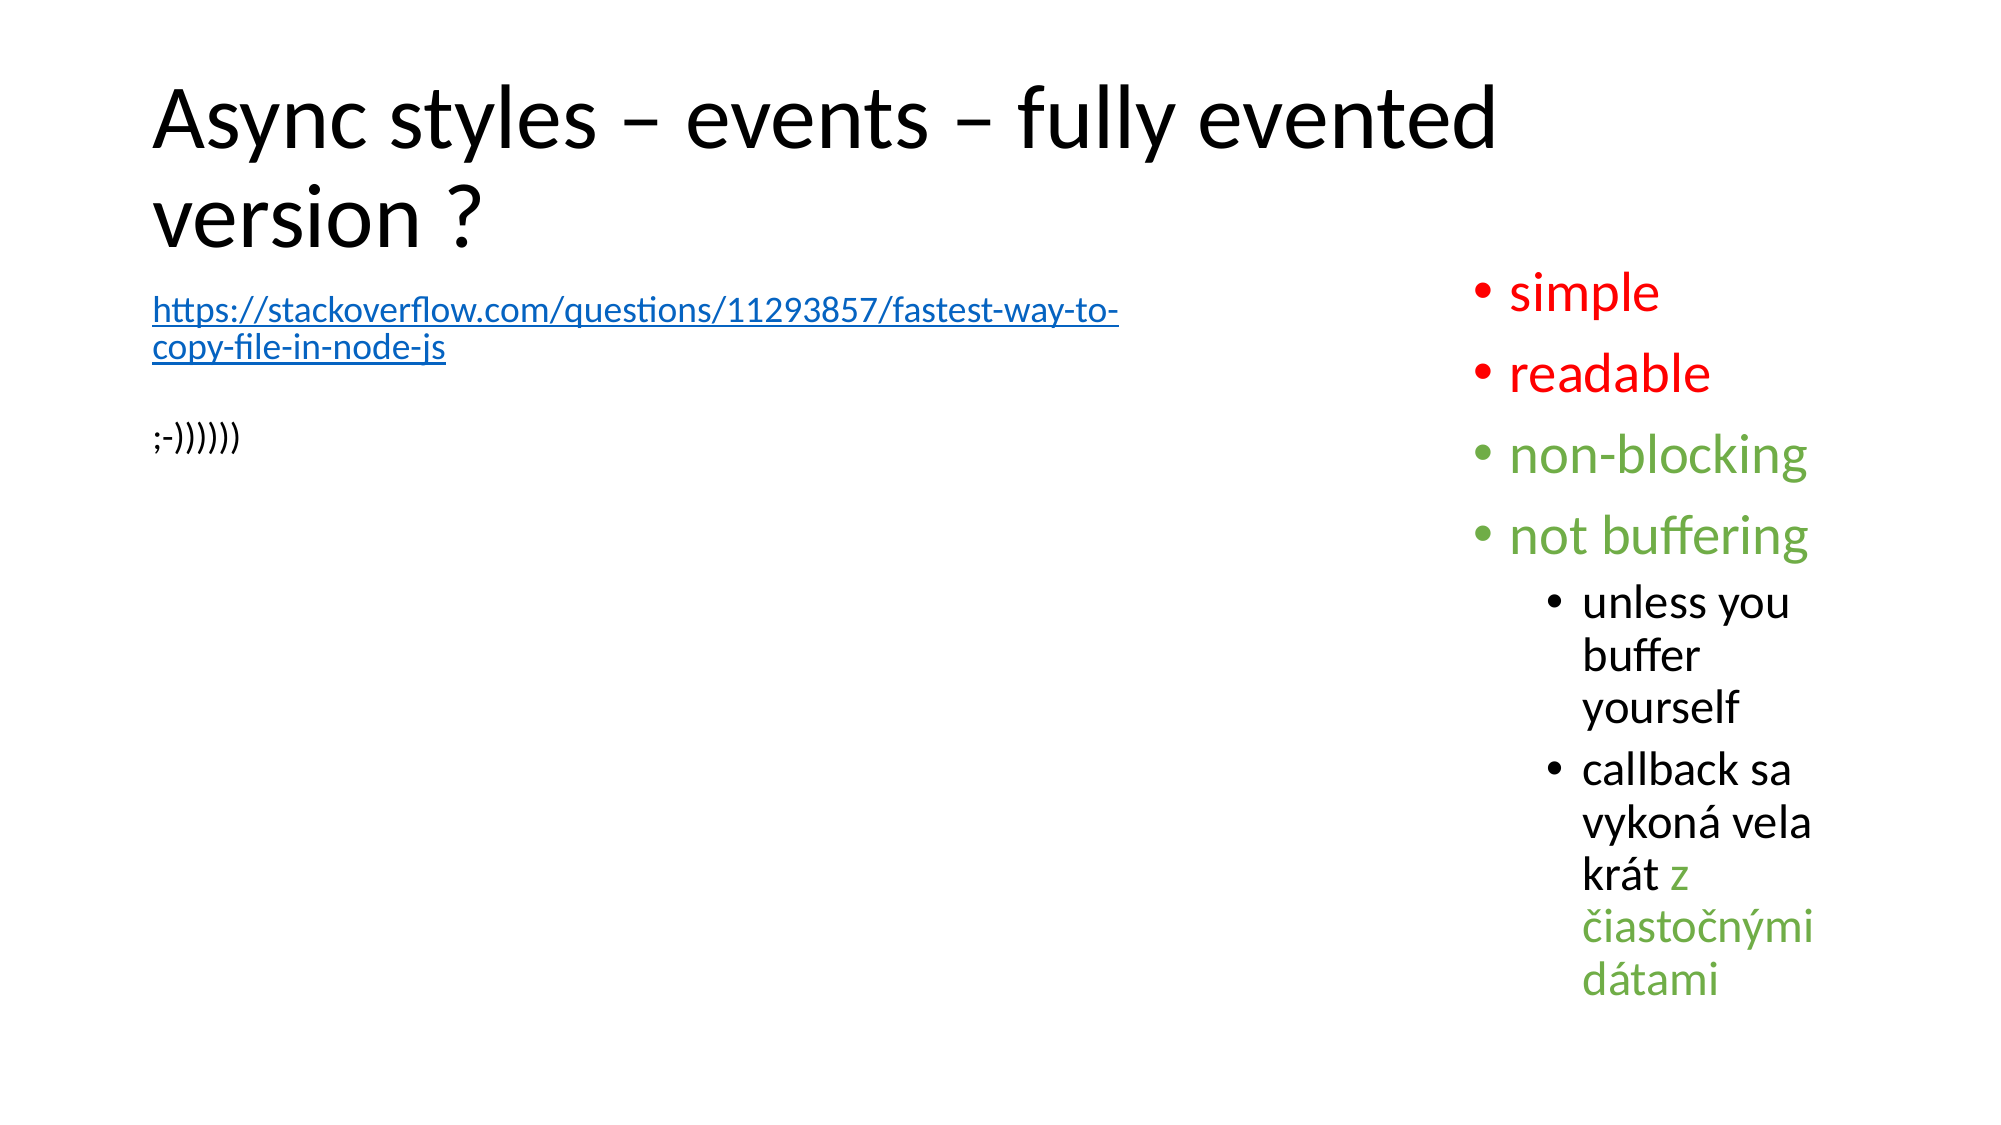

# Async styles – events – fully evented version ?
simple
readable
non-blocking
not buffering
unless you buffer yourself
callback sa vykoná vela krát z čiastočnými dátami

https://stackoverflow.com/questions/11293857/fastest-way-to-copy-file-in-node-js

;-))))))